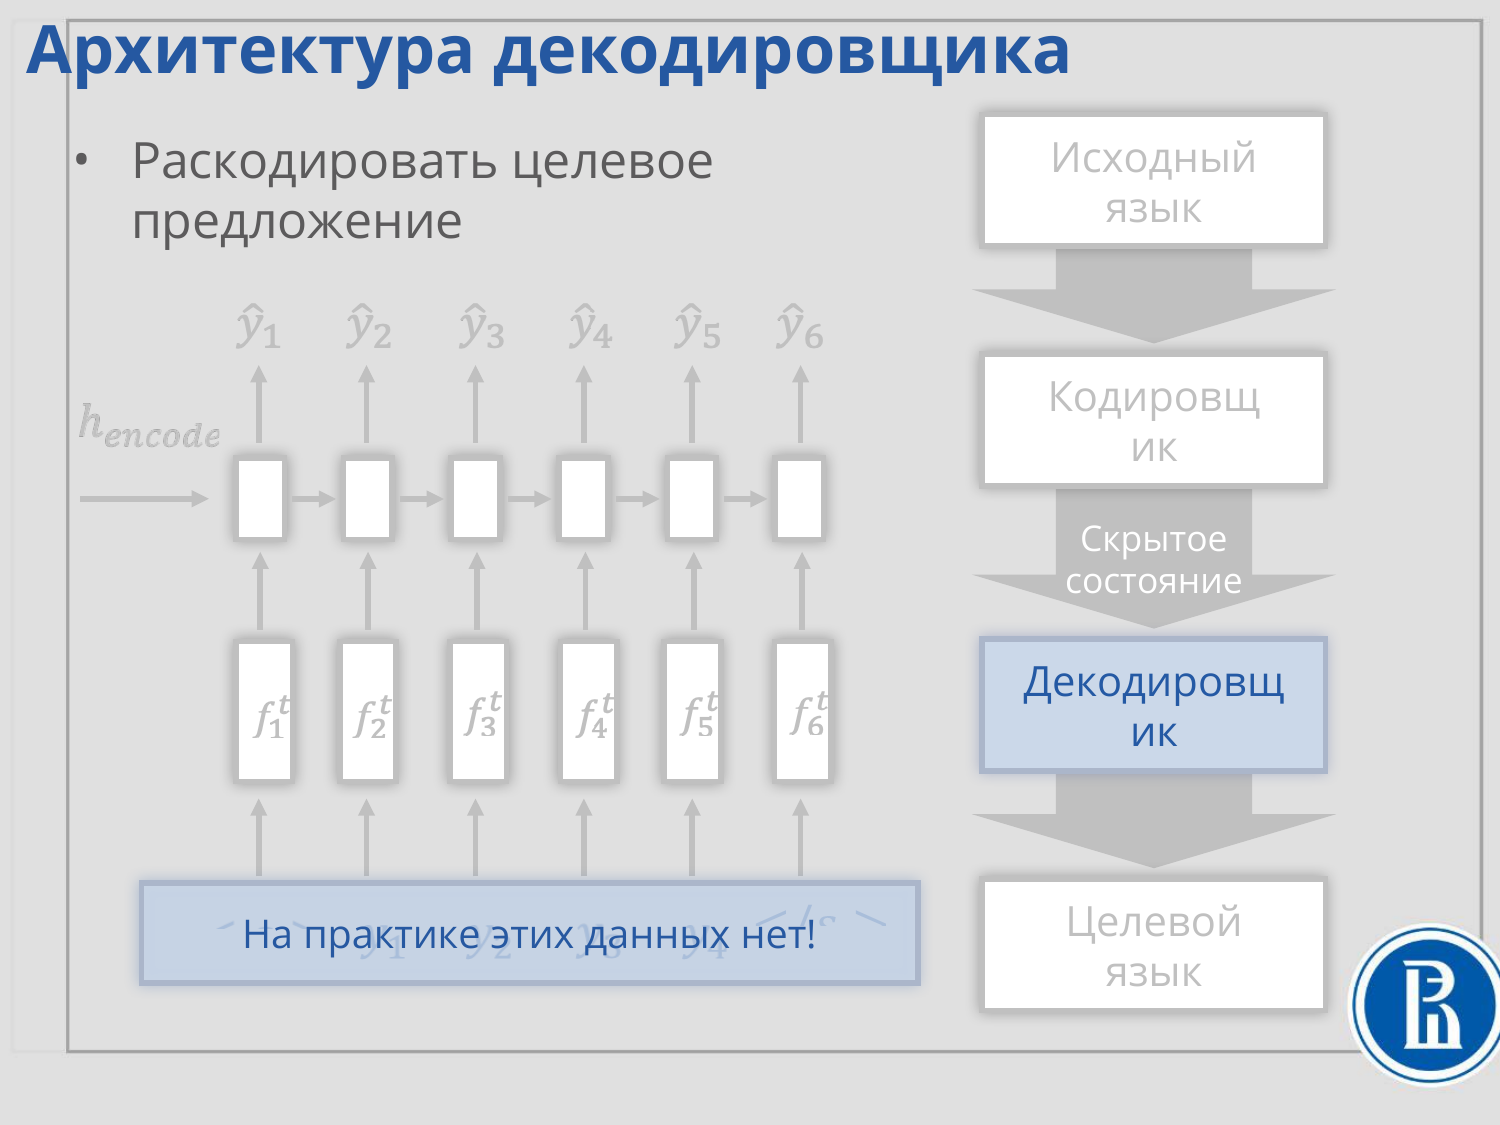

Архитектура декодировщика

Исходный язык
Раскодировать целевое предложение

Кодировщик

Скрытое состояние

Декодировщик

На практике этих данных нет!
Целевой язык